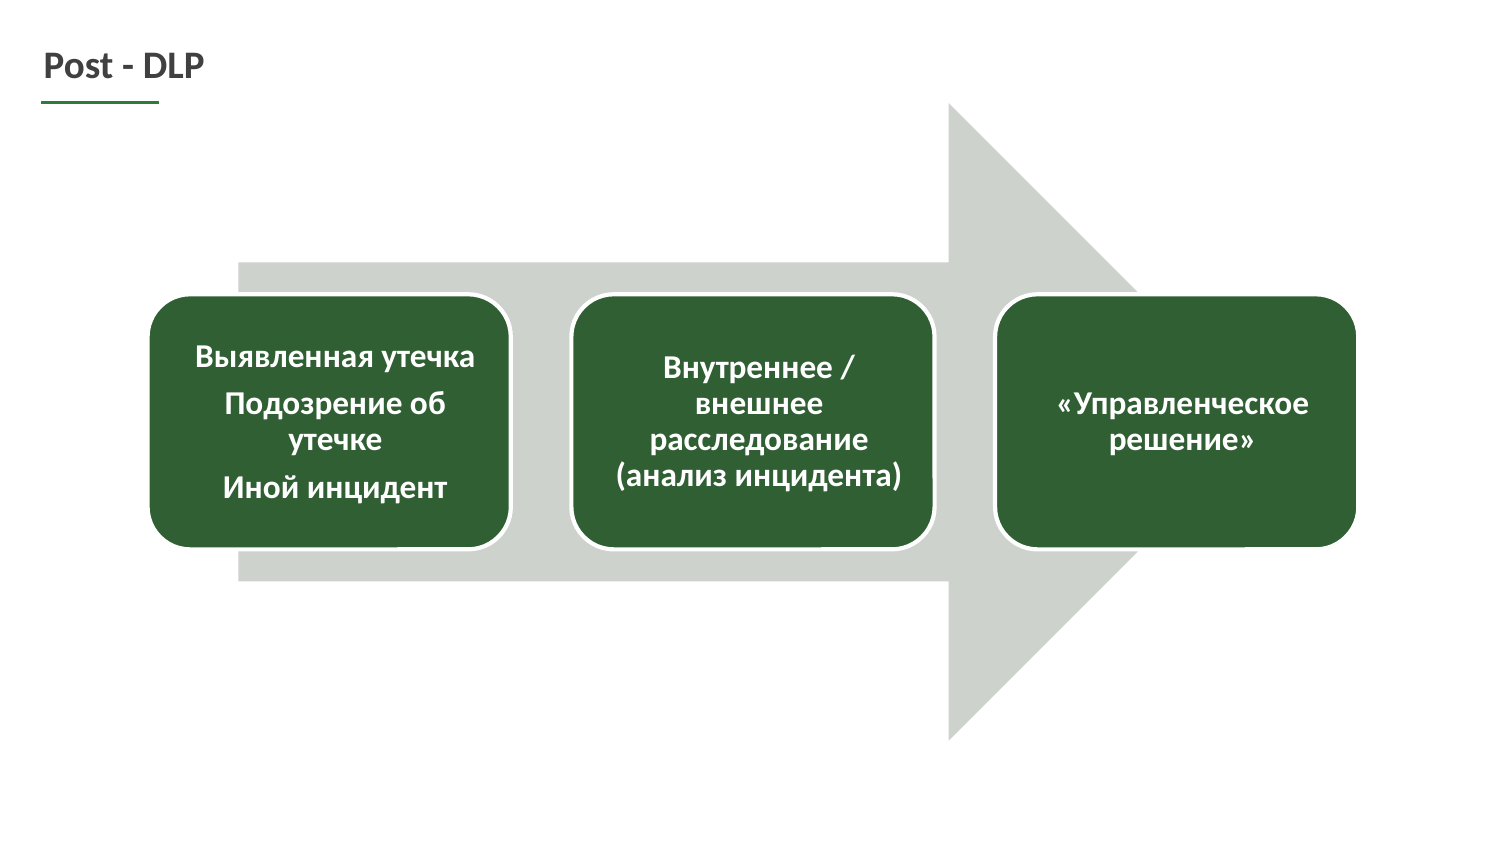

Post - DLP
Выявленная утечка
Подозрение об утечке
Иной инцидент
Внутреннее / внешнее расследование (анализ инцидента)
«Управленческое решение»